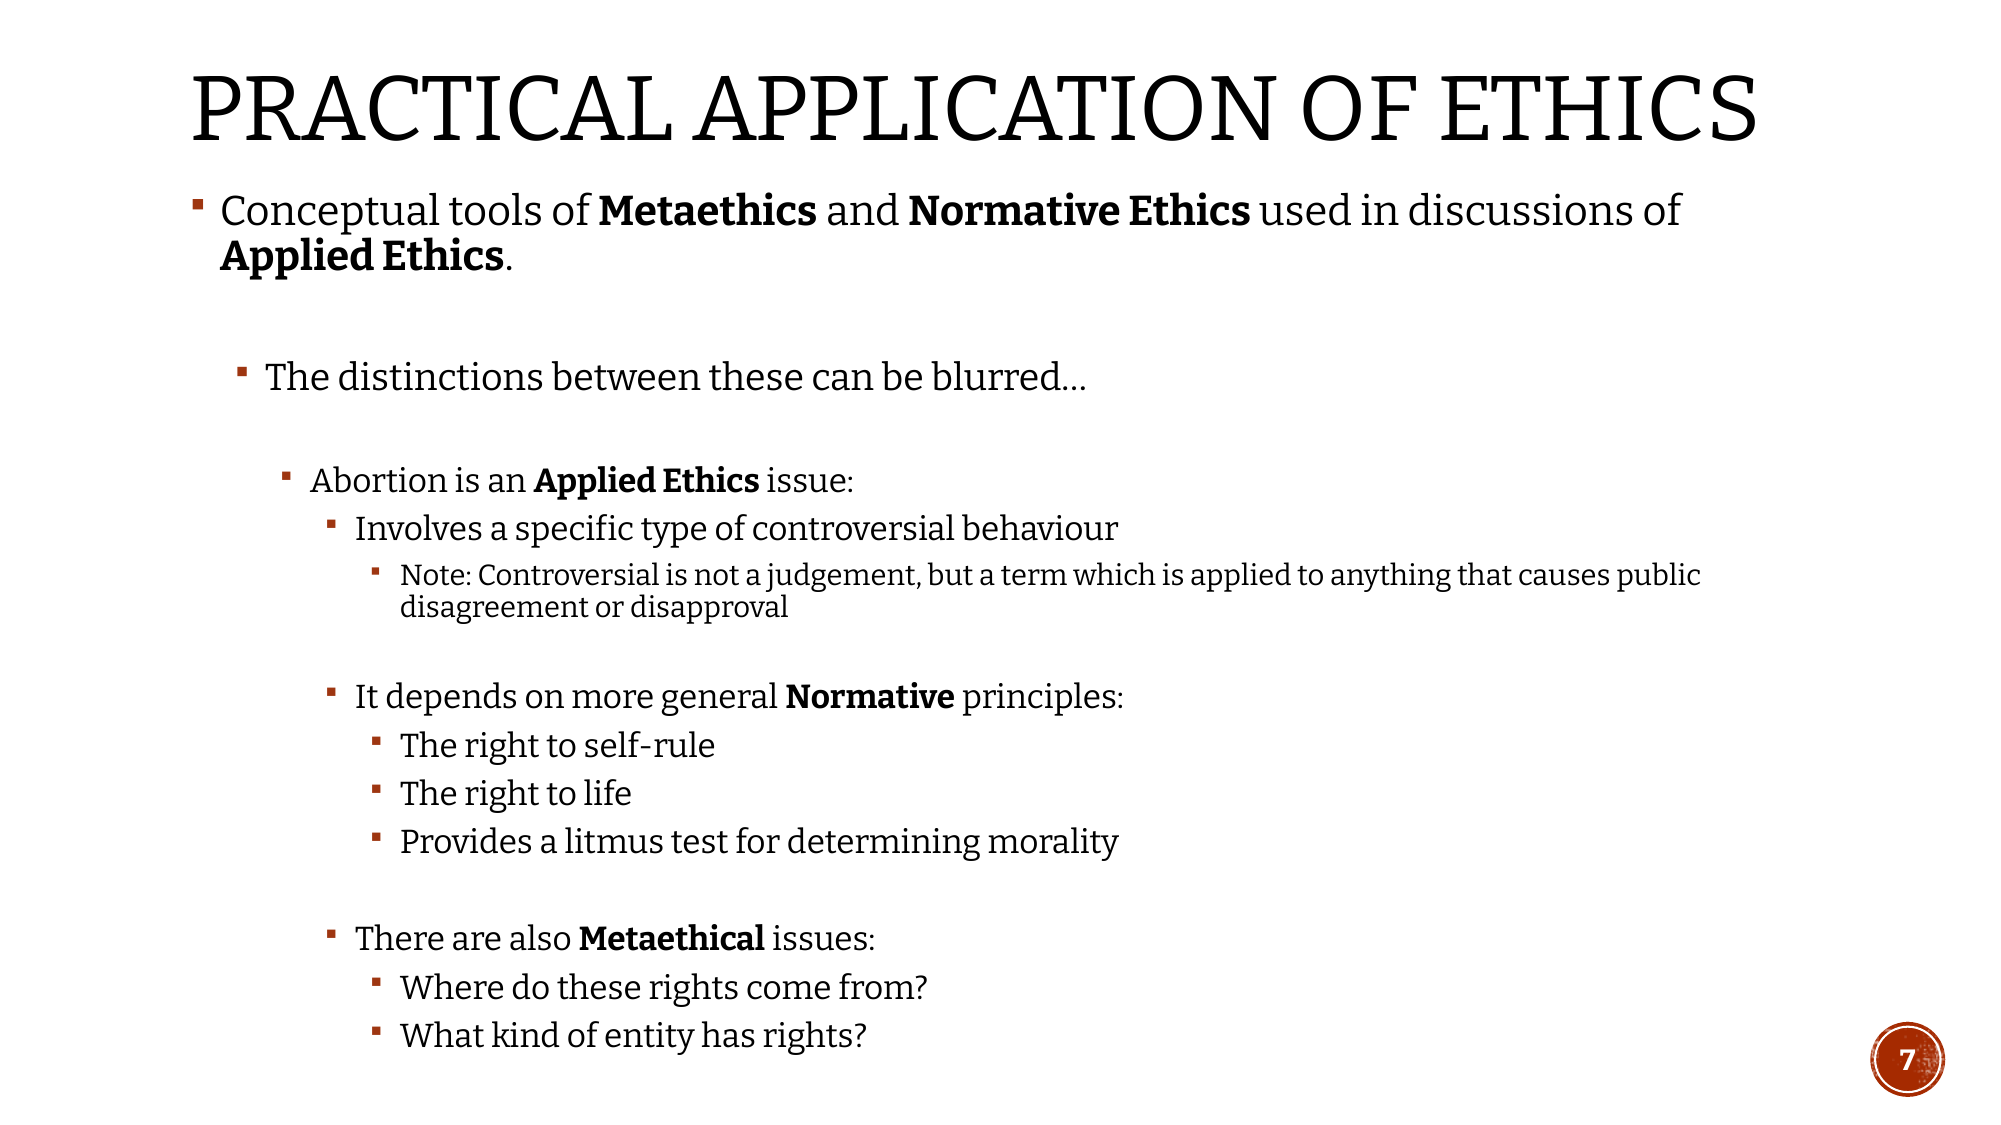

# Practical Application of Ethics
Conceptual tools of Metaethics and Normative Ethics used in discussions of Applied Ethics.

The distinctions between these can be blurred…

Abortion is an Applied Ethics issue:
Involves a specific type of controversial behaviour
Note: Controversial is not a judgement, but a term which is applied to anything that causes public disagreement or disapproval

It depends on more general Normative principles:
The right to self-rule
The right to life
Provides a litmus test for determining morality

There are also Metaethical issues:
Where do these rights come from?
What kind of entity has rights?
7